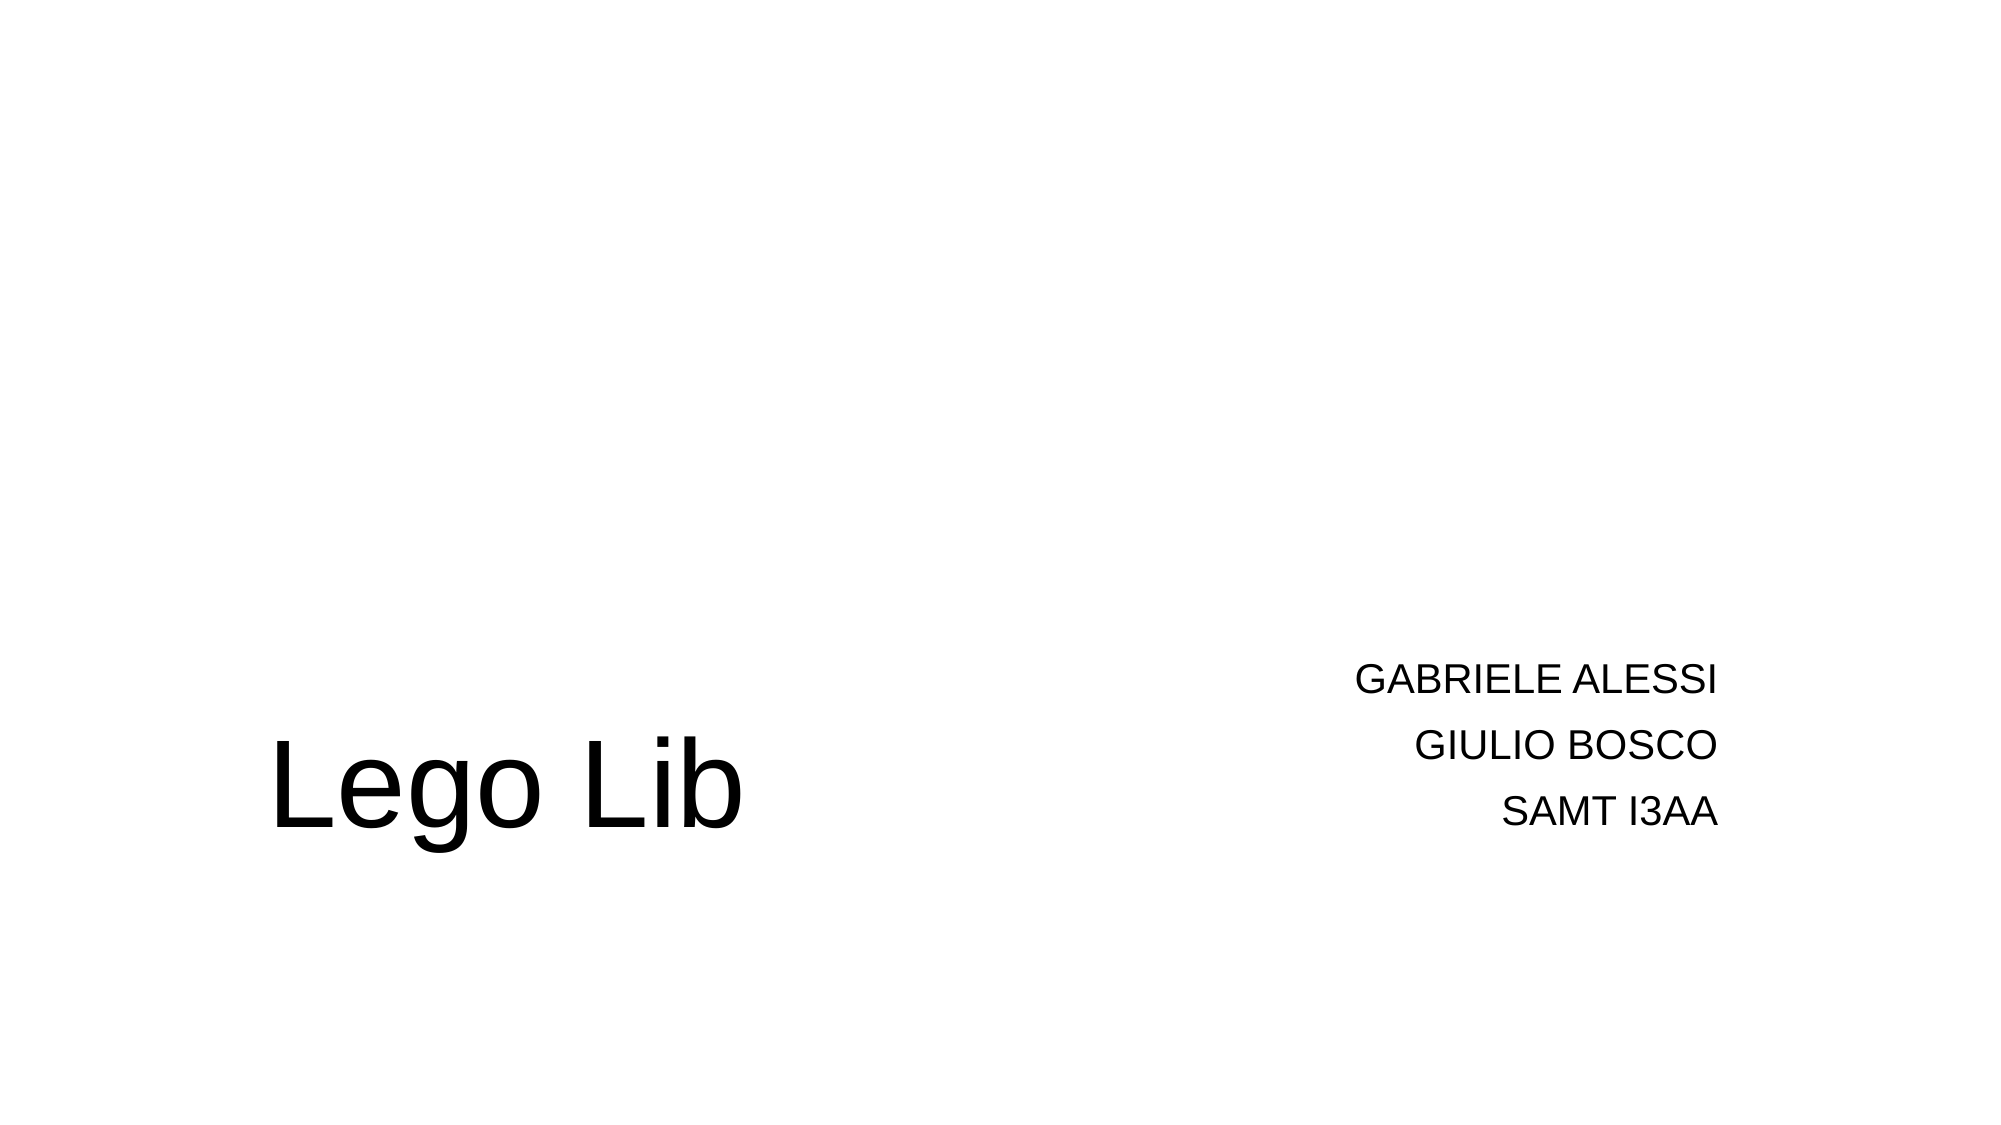

# Lego Lib
GABRIELE ALESSI
GIULIO BOSCO
SAMT I3AA